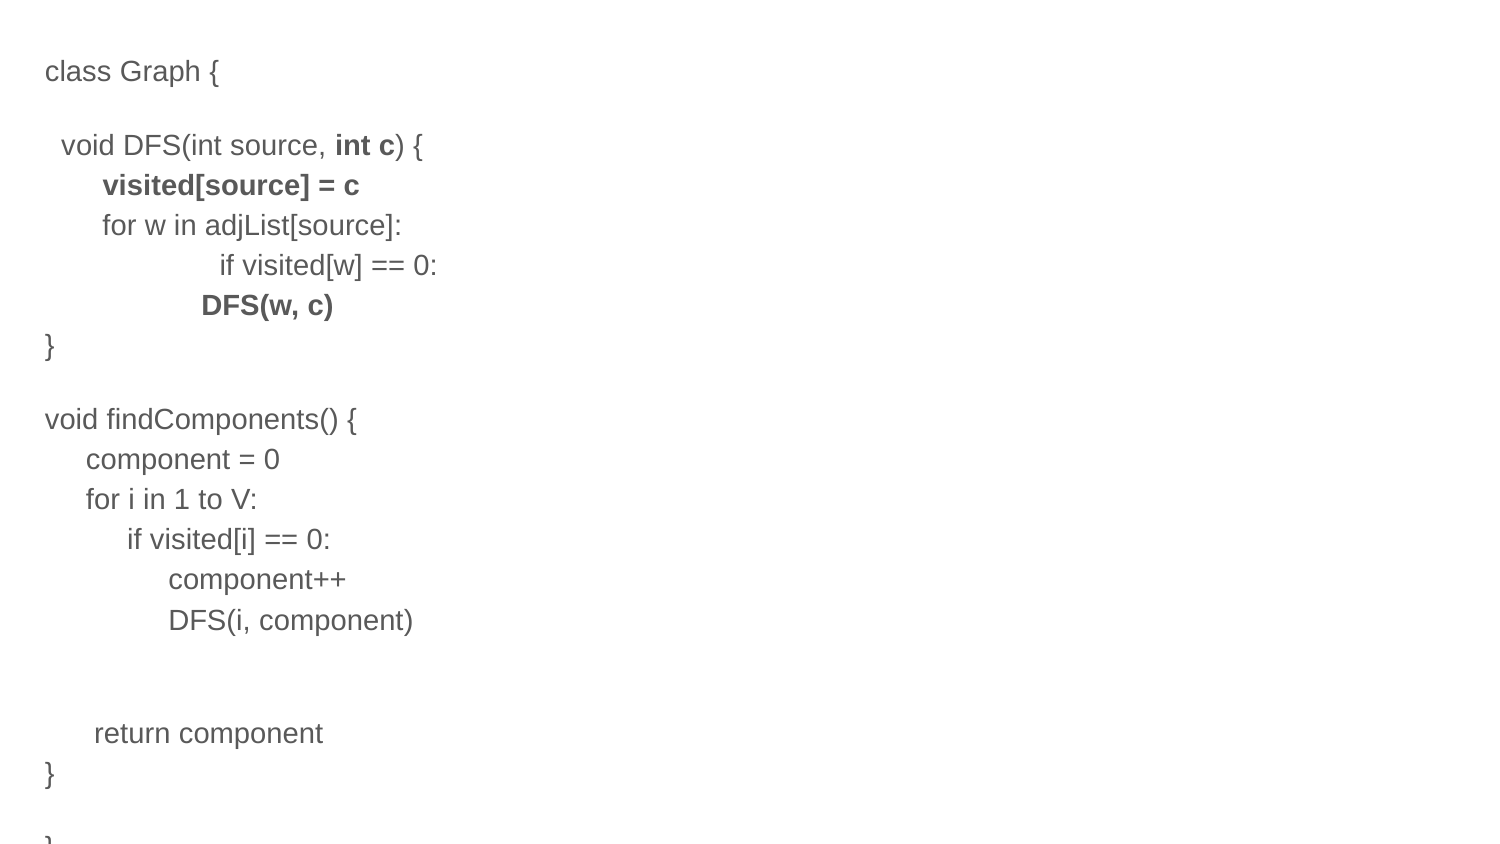

class Graph {
  void DFS(int source, int c) {
       visited[source] = c
       for w in adjList[source]:
	   if visited[w] == 0:
                   DFS(w, c)
}
void findComponents() {
     component = 0
     for i in 1 to V:
          if visited[i] == 0:
               component++
               DFS(i, component)
      return component
}
}